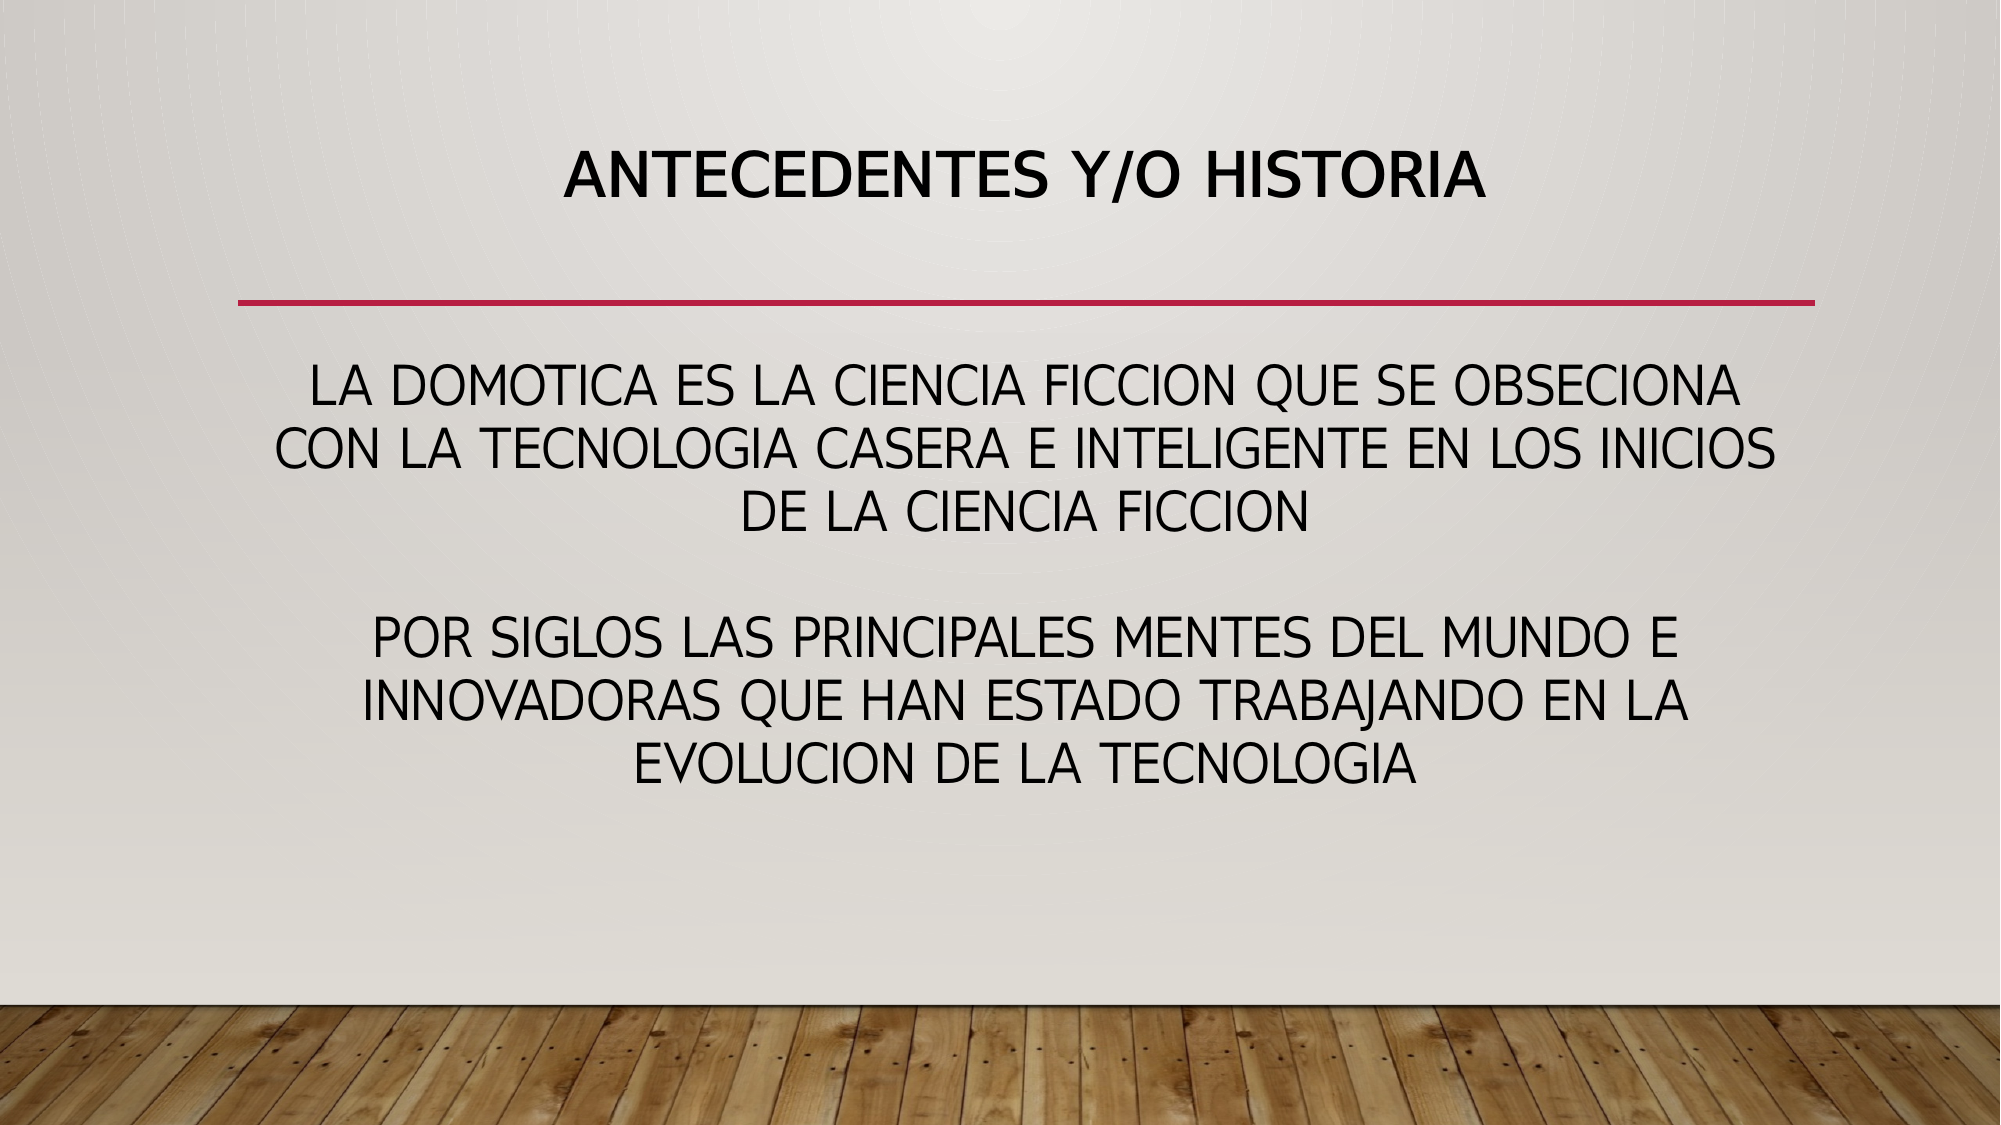

# Antecedentes y/o historia LA DOMOTICA ES LA CIENCIA FICCION QUE SE OBSECIONA CON LA TECNOLOGIA CASERA E INTELIGENTE EN LOS INICIOS DE LA CIENCIA FICCION POR SIGLOS LAS PRINCIPALES MENTES DEL MUNDO E INNOVADORAS QUE HAN ESTADO TRABAJANDO EN LA EVOLUCION DE LA TECNOLOGIA